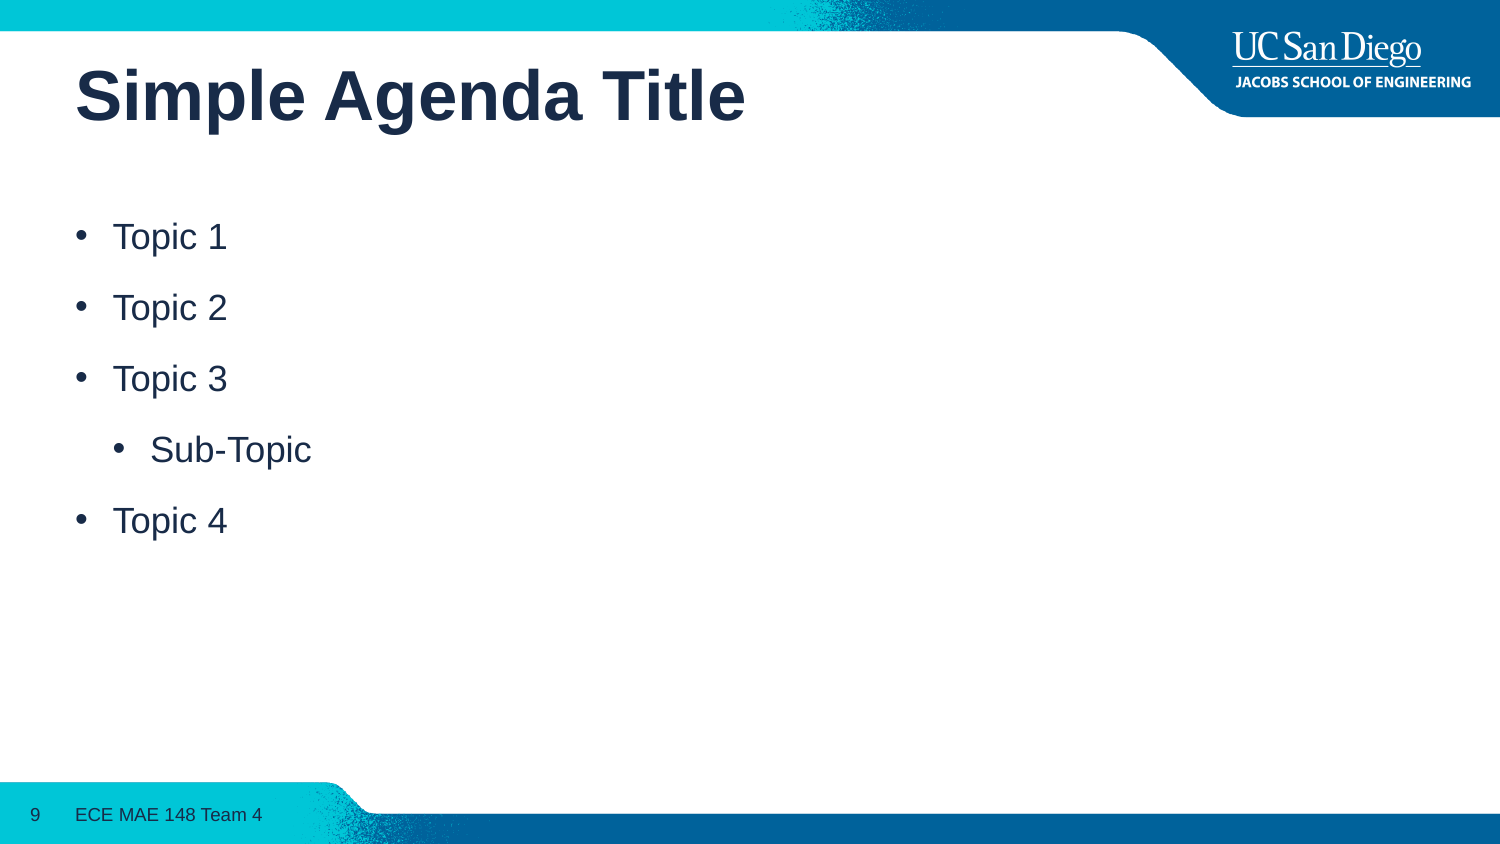

# Simple Agenda Title
Topic 1
Topic 2
Topic 3
Sub-Topic
Topic 4
9
ECE MAE 148 Team 4